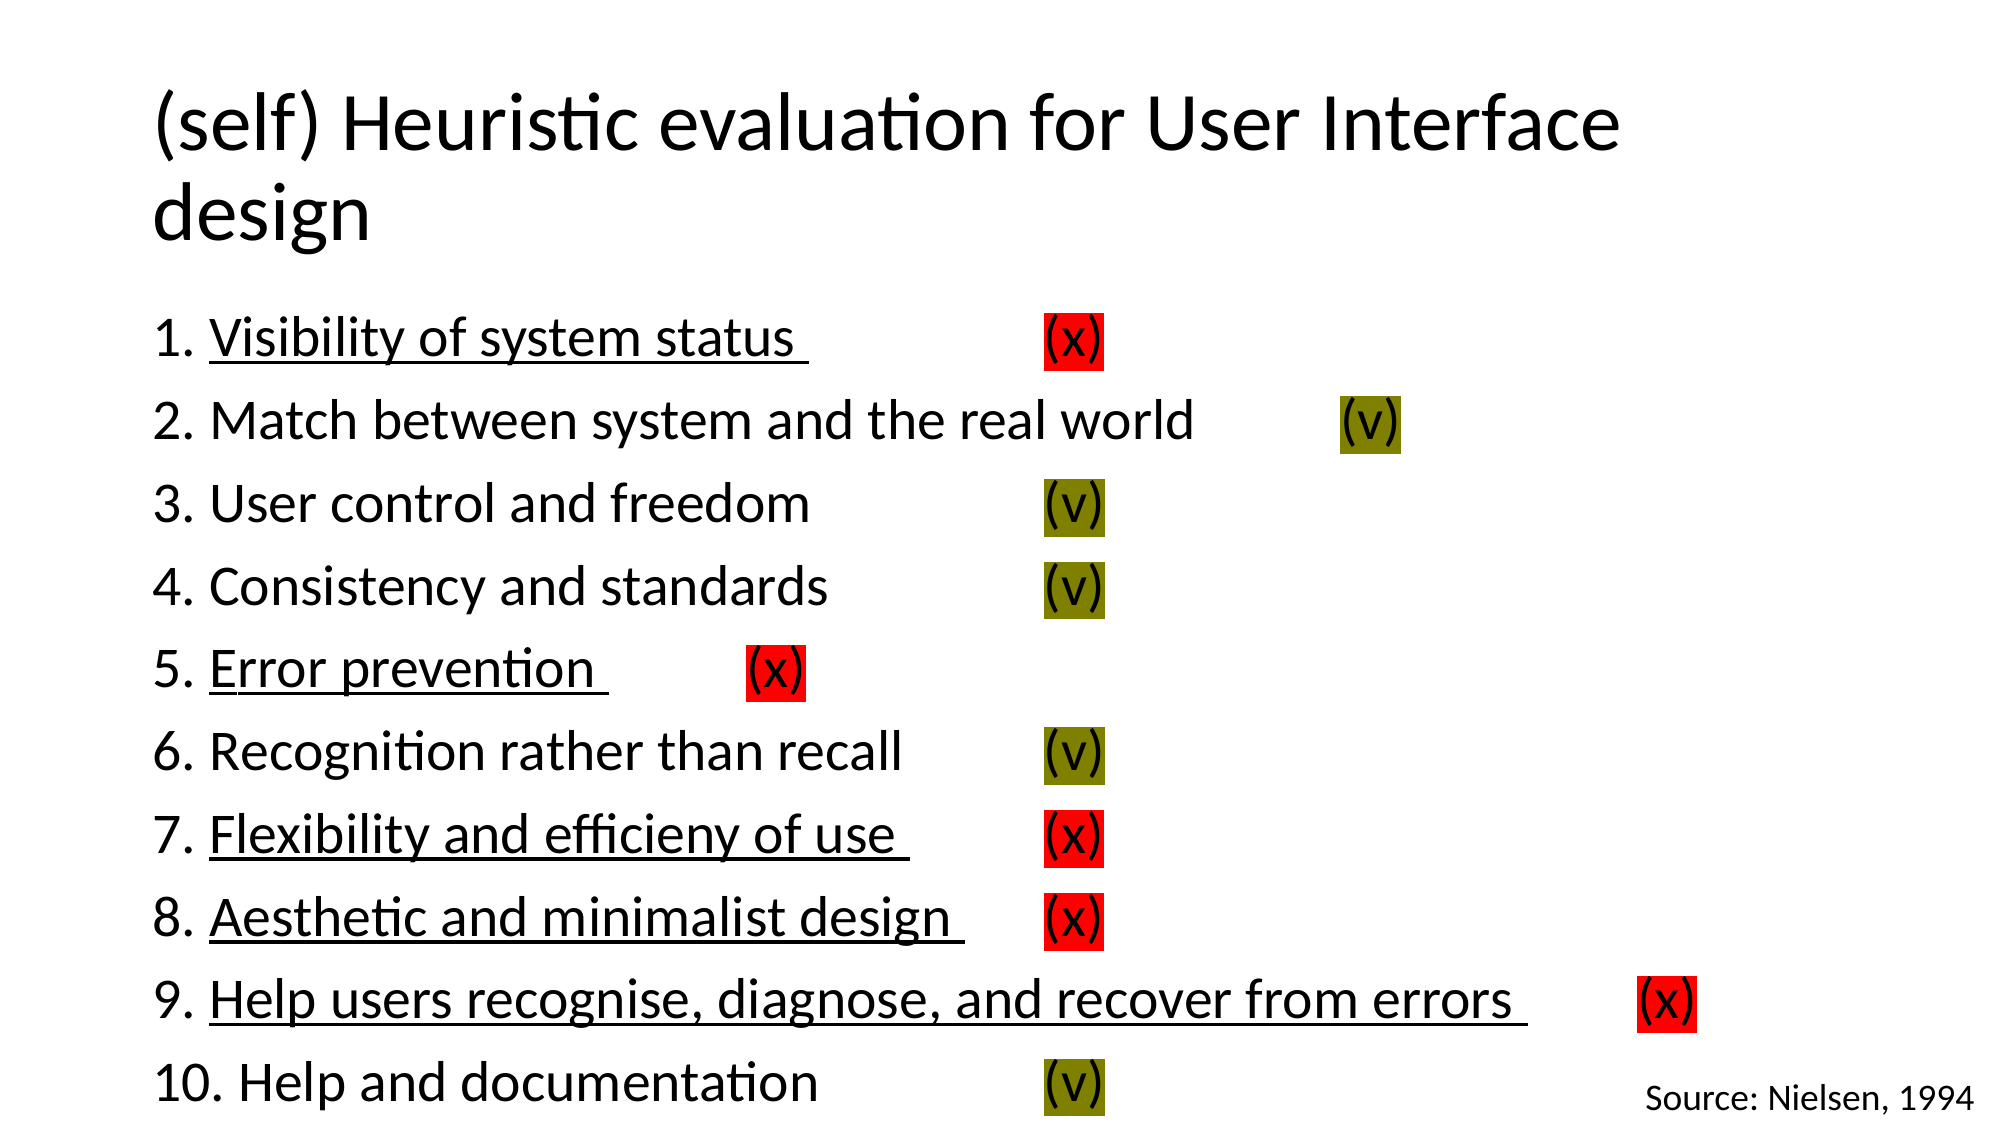

# (self) Heuristic evaluation for User Interface design
1. Visibility of system status 						(x)
2. Match between system and the real world 			(v)
3. User control and freedom 						(v)
4. Consistency and standards 						(v)
5. Error prevention 							(x)
6. Recognition rather than recall 					(v)
7. Flexibility and efficieny of use 					(x)
8. Aesthetic and minimalist design 					(x)
9. Help users recognise, diagnose, and recover from errors 	(x)
10. Help and documentation 						(v)
Source: Nielsen, 1994